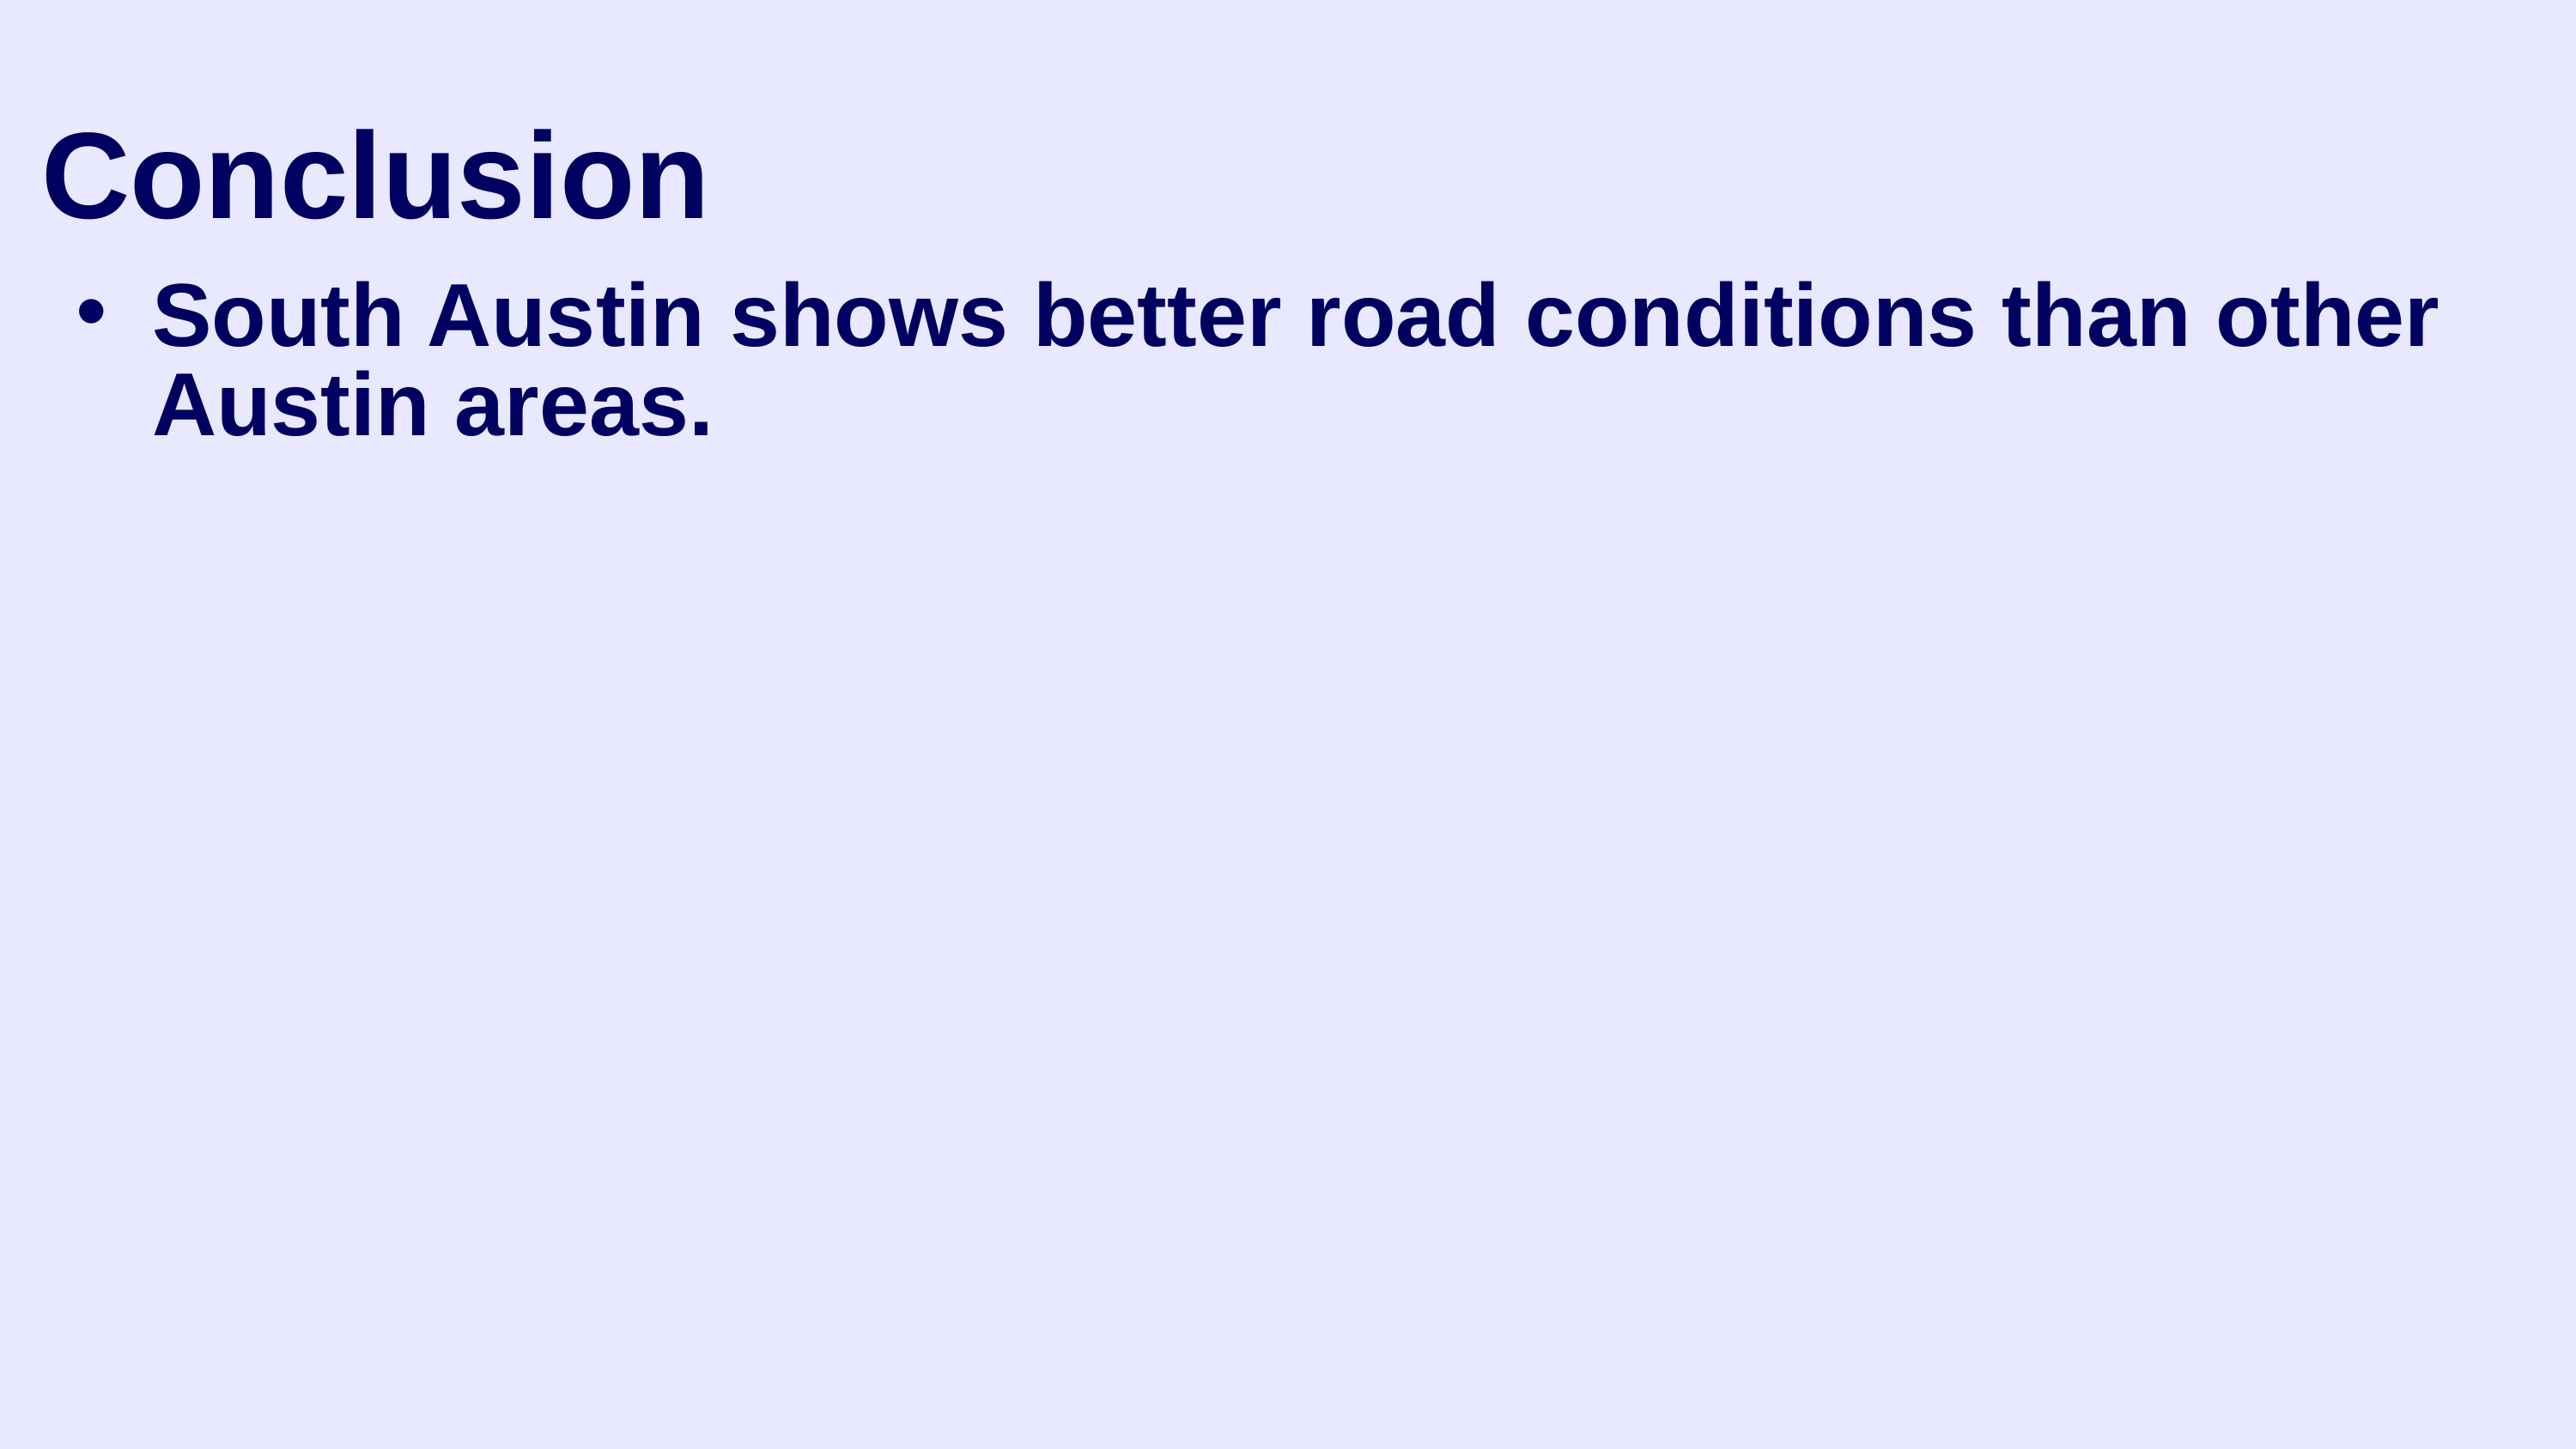

Conclusion
South Austin shows better road conditions than other Austin areas.